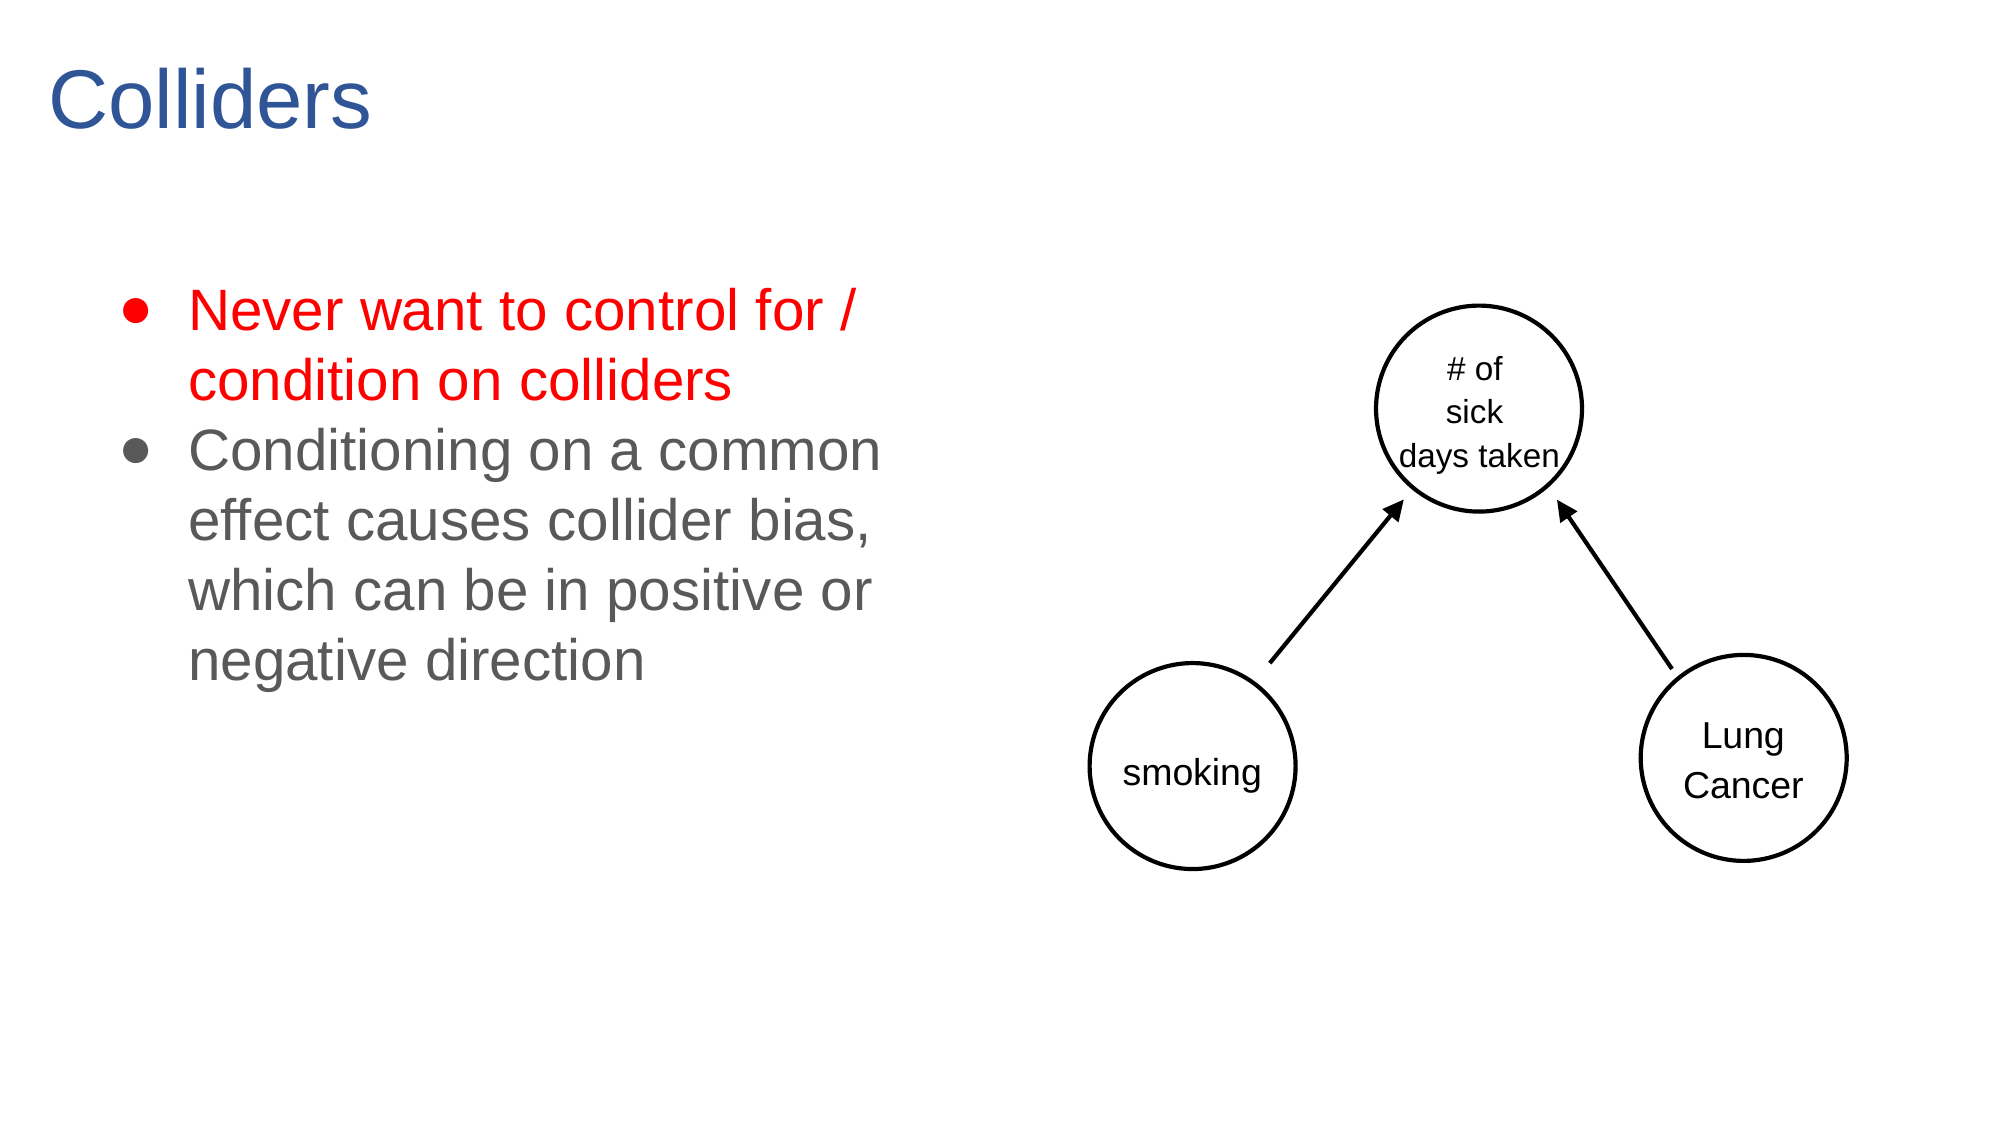

# Colliders
Never want to control for / condition on colliders
Conditioning on a common effect causes collider bias, which can be in positive or negative direction

# of
sick
days taken

Lung Cancer
smoking